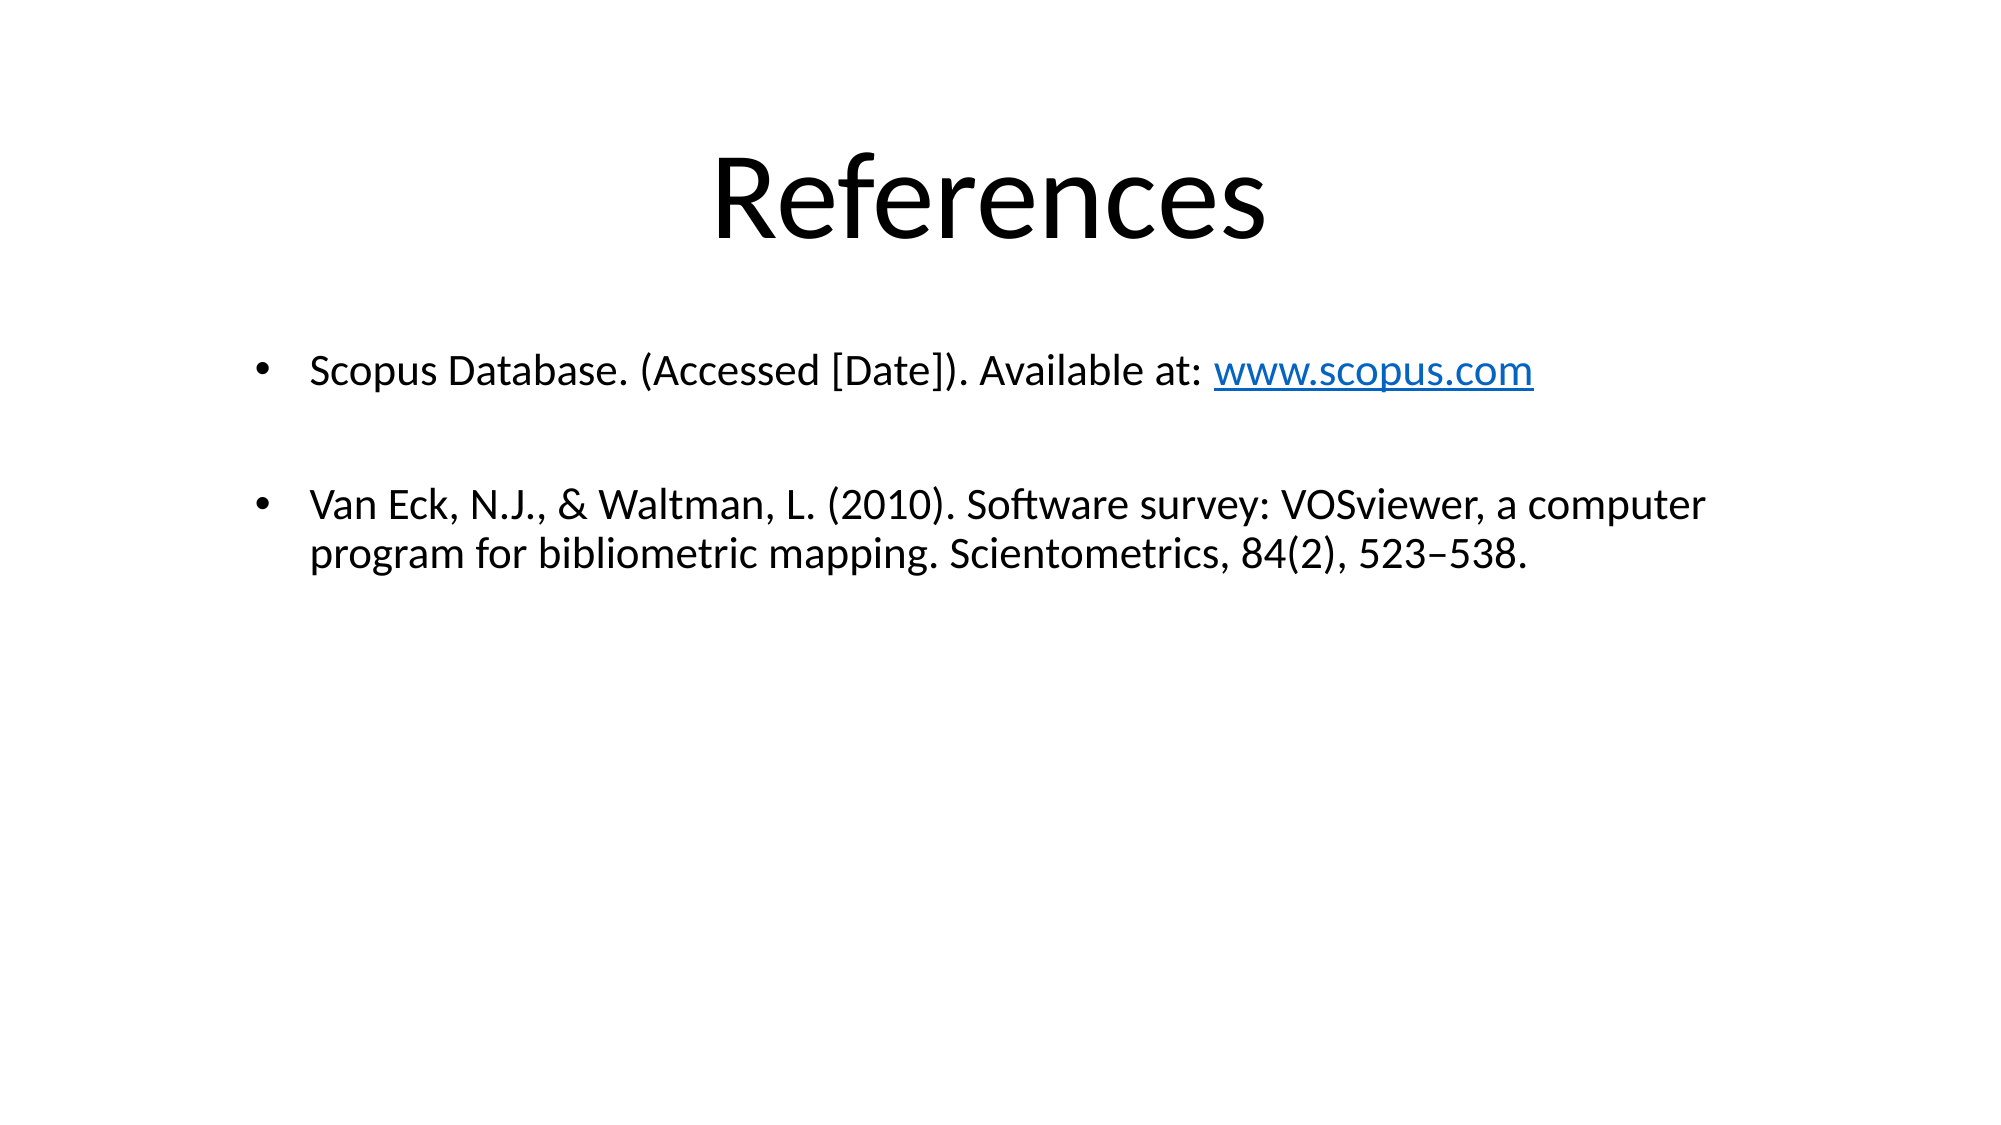

# References
Scopus Database. (Accessed [Date]). Available at: www.scopus.com

Van Eck, N.J., & Waltman, L. (2010). Software survey: VOSviewer, a computer program for bibliometric mapping. Scientometrics, 84(2), 523–538.